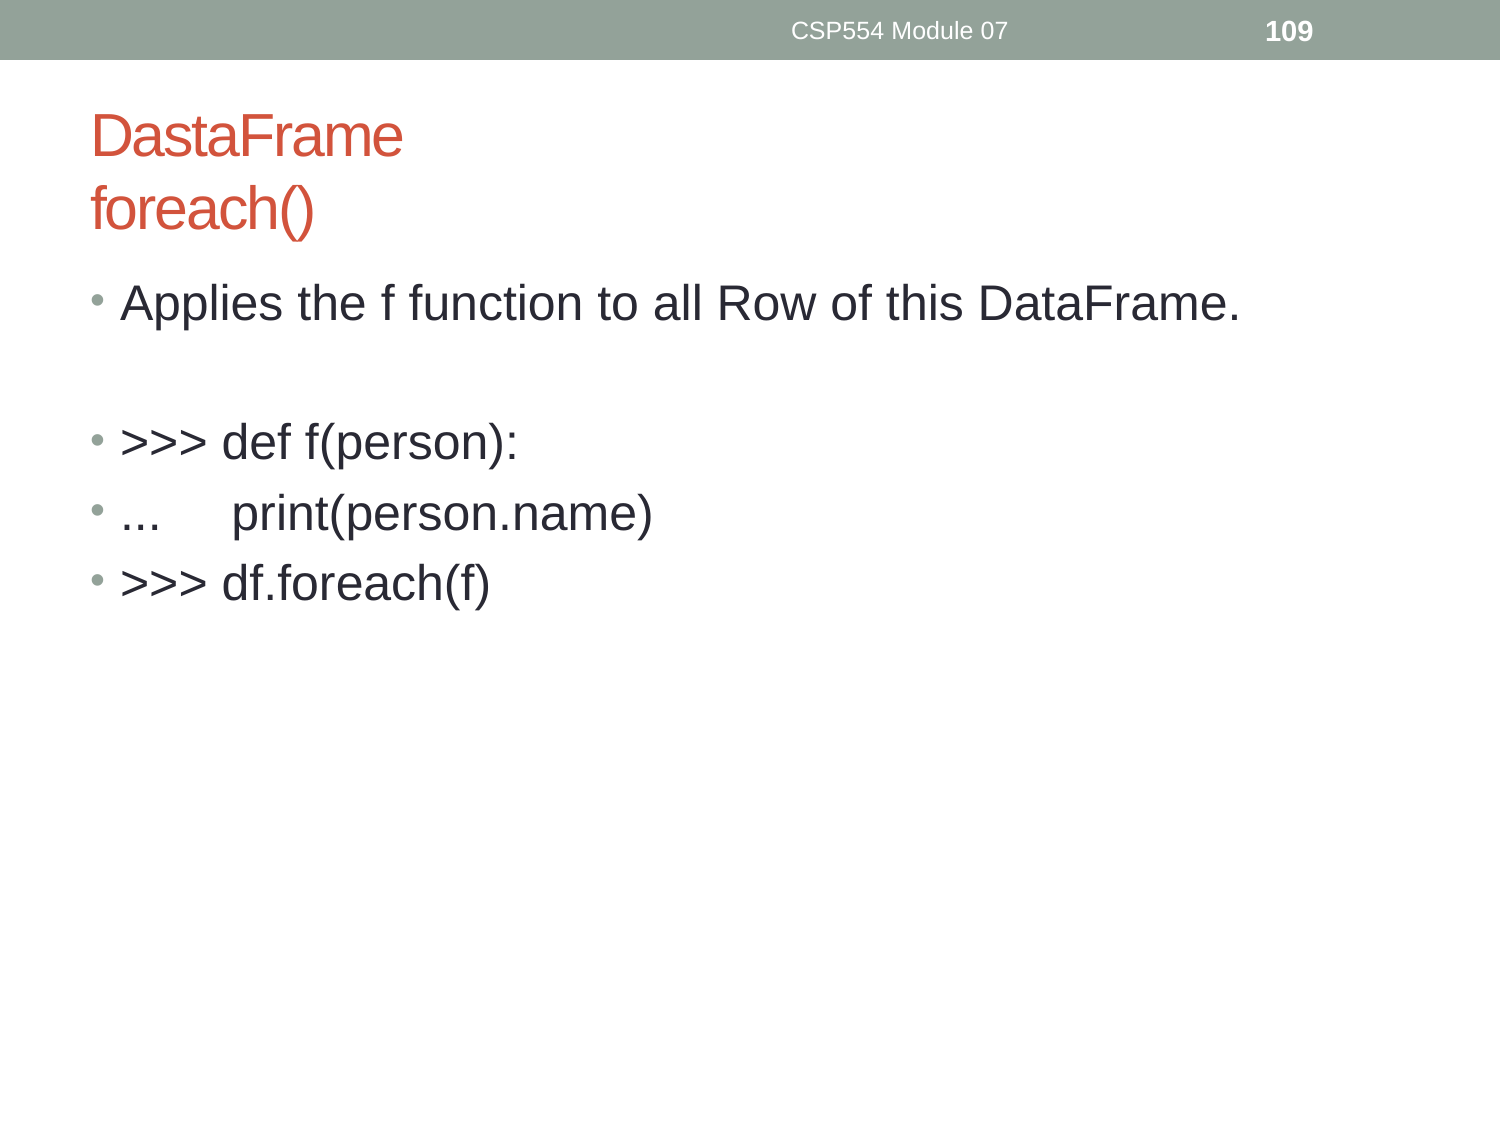

CSP554 Module 07
109
# DastaFrame foreach()
Applies the f function to all Row of this DataFrame.

>>> def f(person):
...     print(person.name)
>>> df.foreach(f)